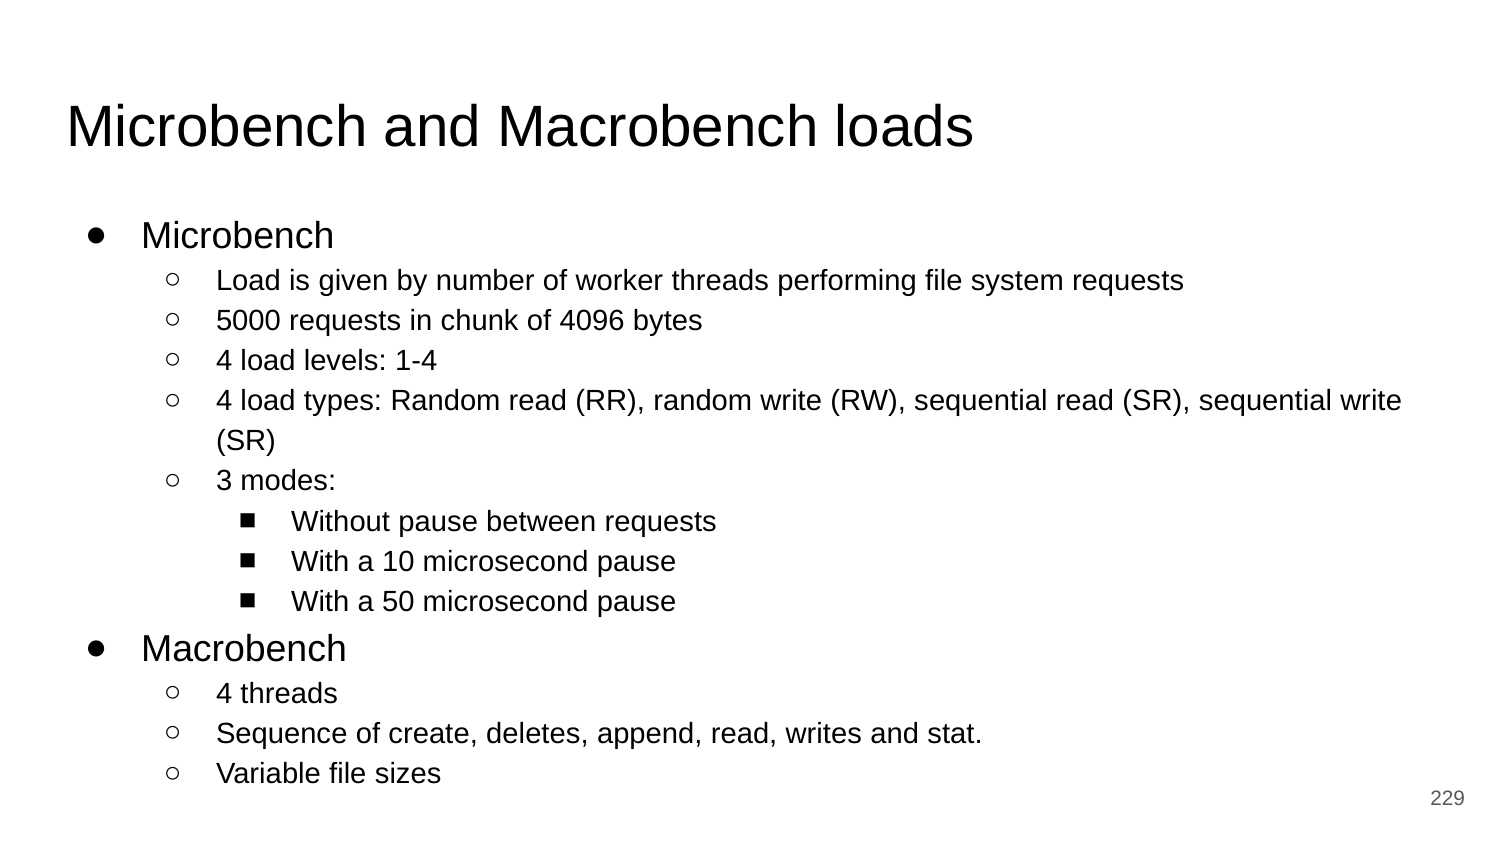

# Microbench and Macrobench loads
Microbench
Load is given by number of worker threads performing file system requests
5000 requests in chunk of 4096 bytes
4 load levels: 1-4
4 load types: Random read (RR), random write (RW), sequential read (SR), sequential write (SR)
3 modes:
Without pause between requests
With a 10 microsecond pause
With a 50 microsecond pause
Macrobench
4 threads
Sequence of create, deletes, append, read, writes and stat.
Variable file sizes
229